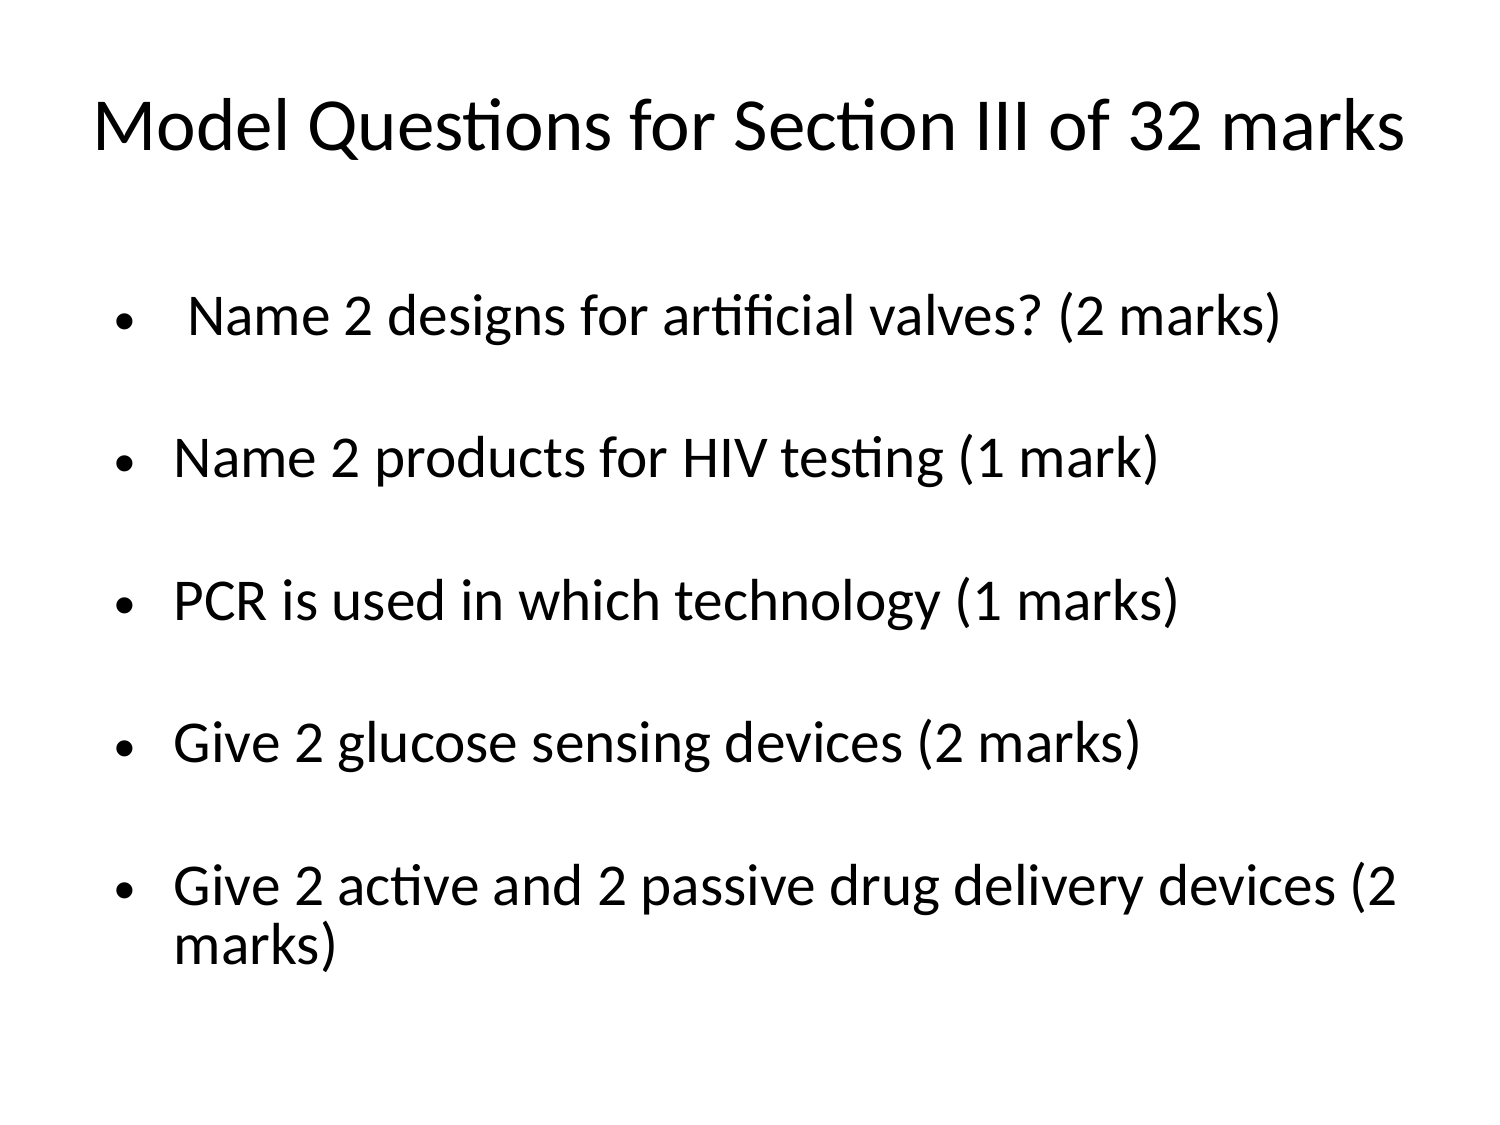

# Model Questions for Section III of 32 marks

 Name 2 designs for artificial valves? (2 marks)

Name 2 products for HIV testing (1 mark)

PCR is used in which technology (1 marks)

Give 2 glucose sensing devices (2 marks)

Give 2 active and 2 passive drug delivery devices (2 marks)